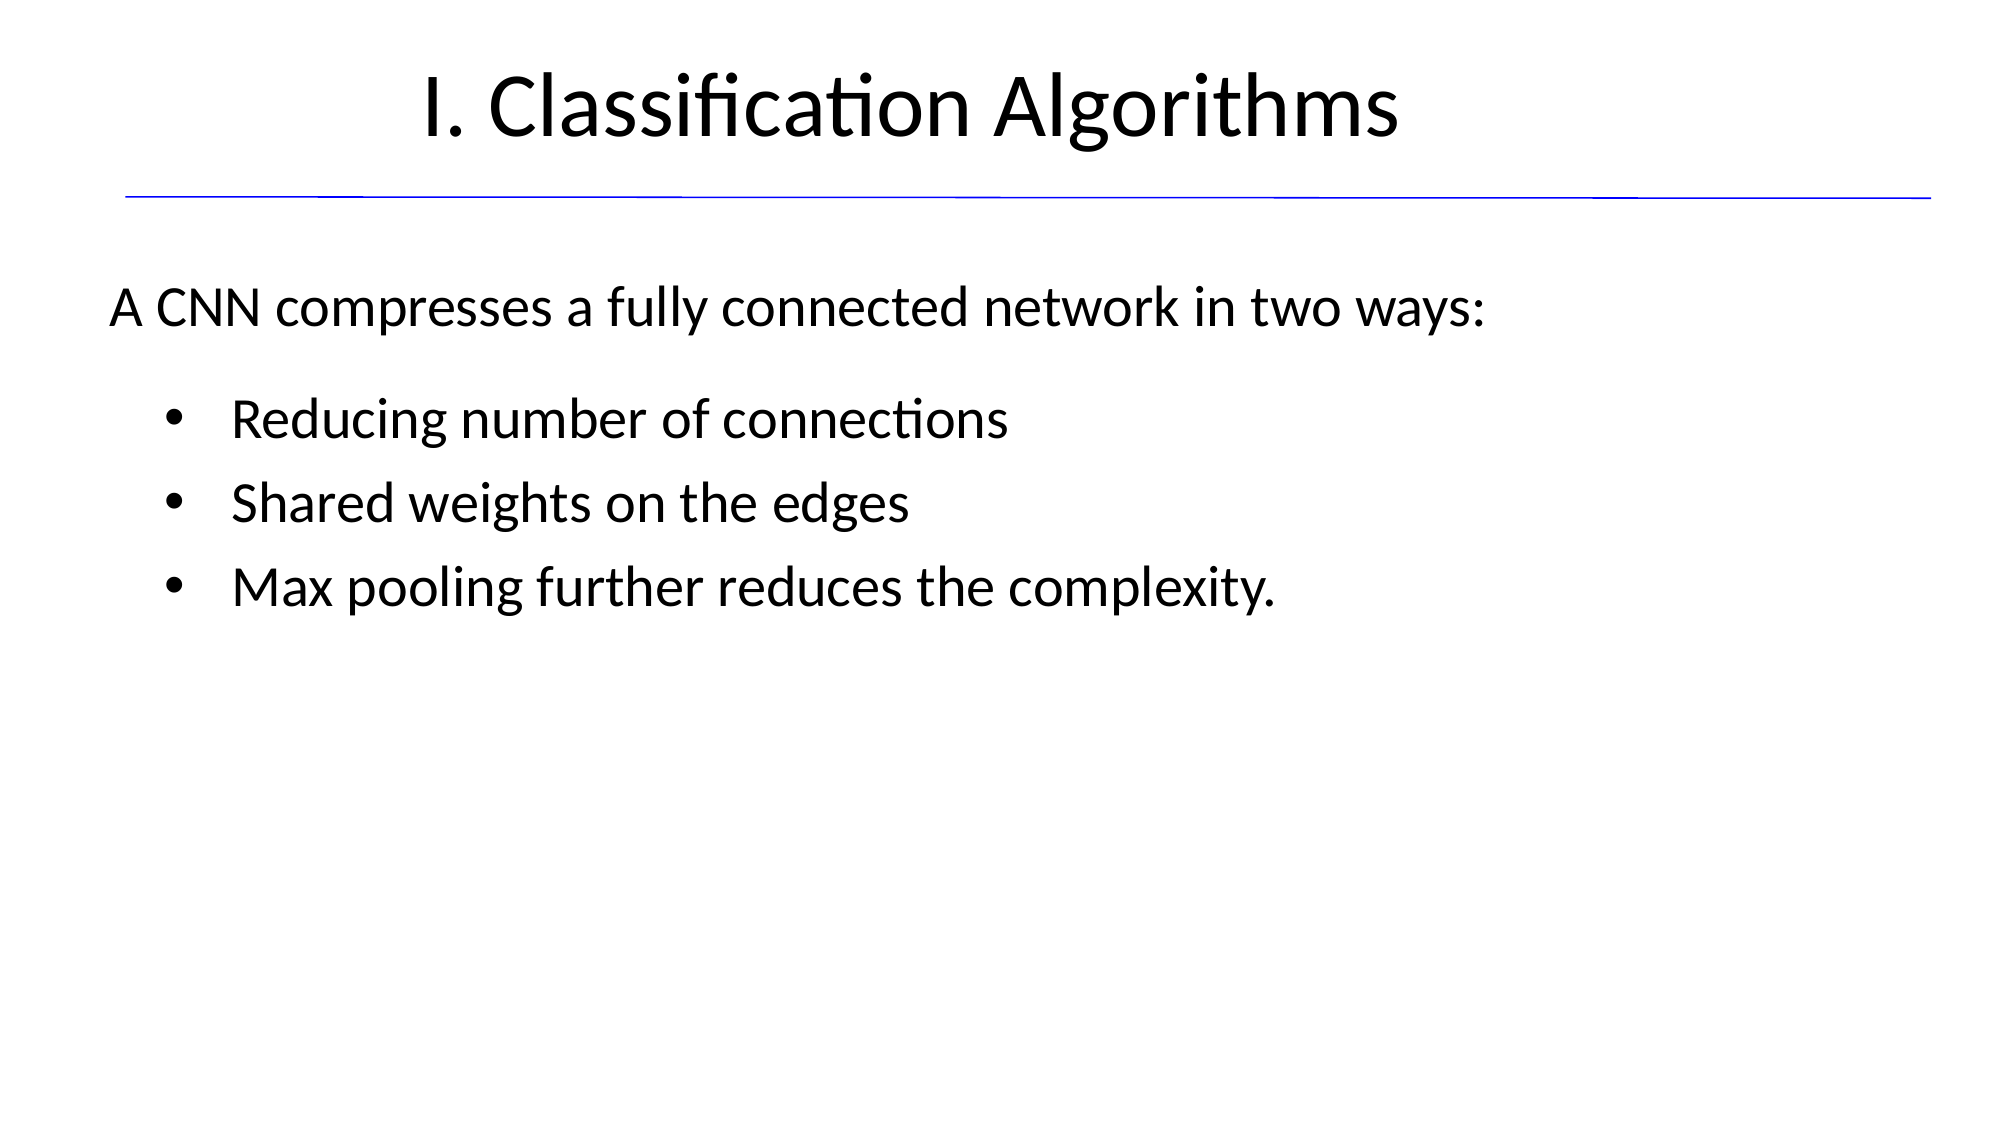

I. Classification Algorithms
# A CNN compresses a fully connected network in two ways:
Reducing number of connections
Shared weights on the edges
Max pooling further reduces the complexity.